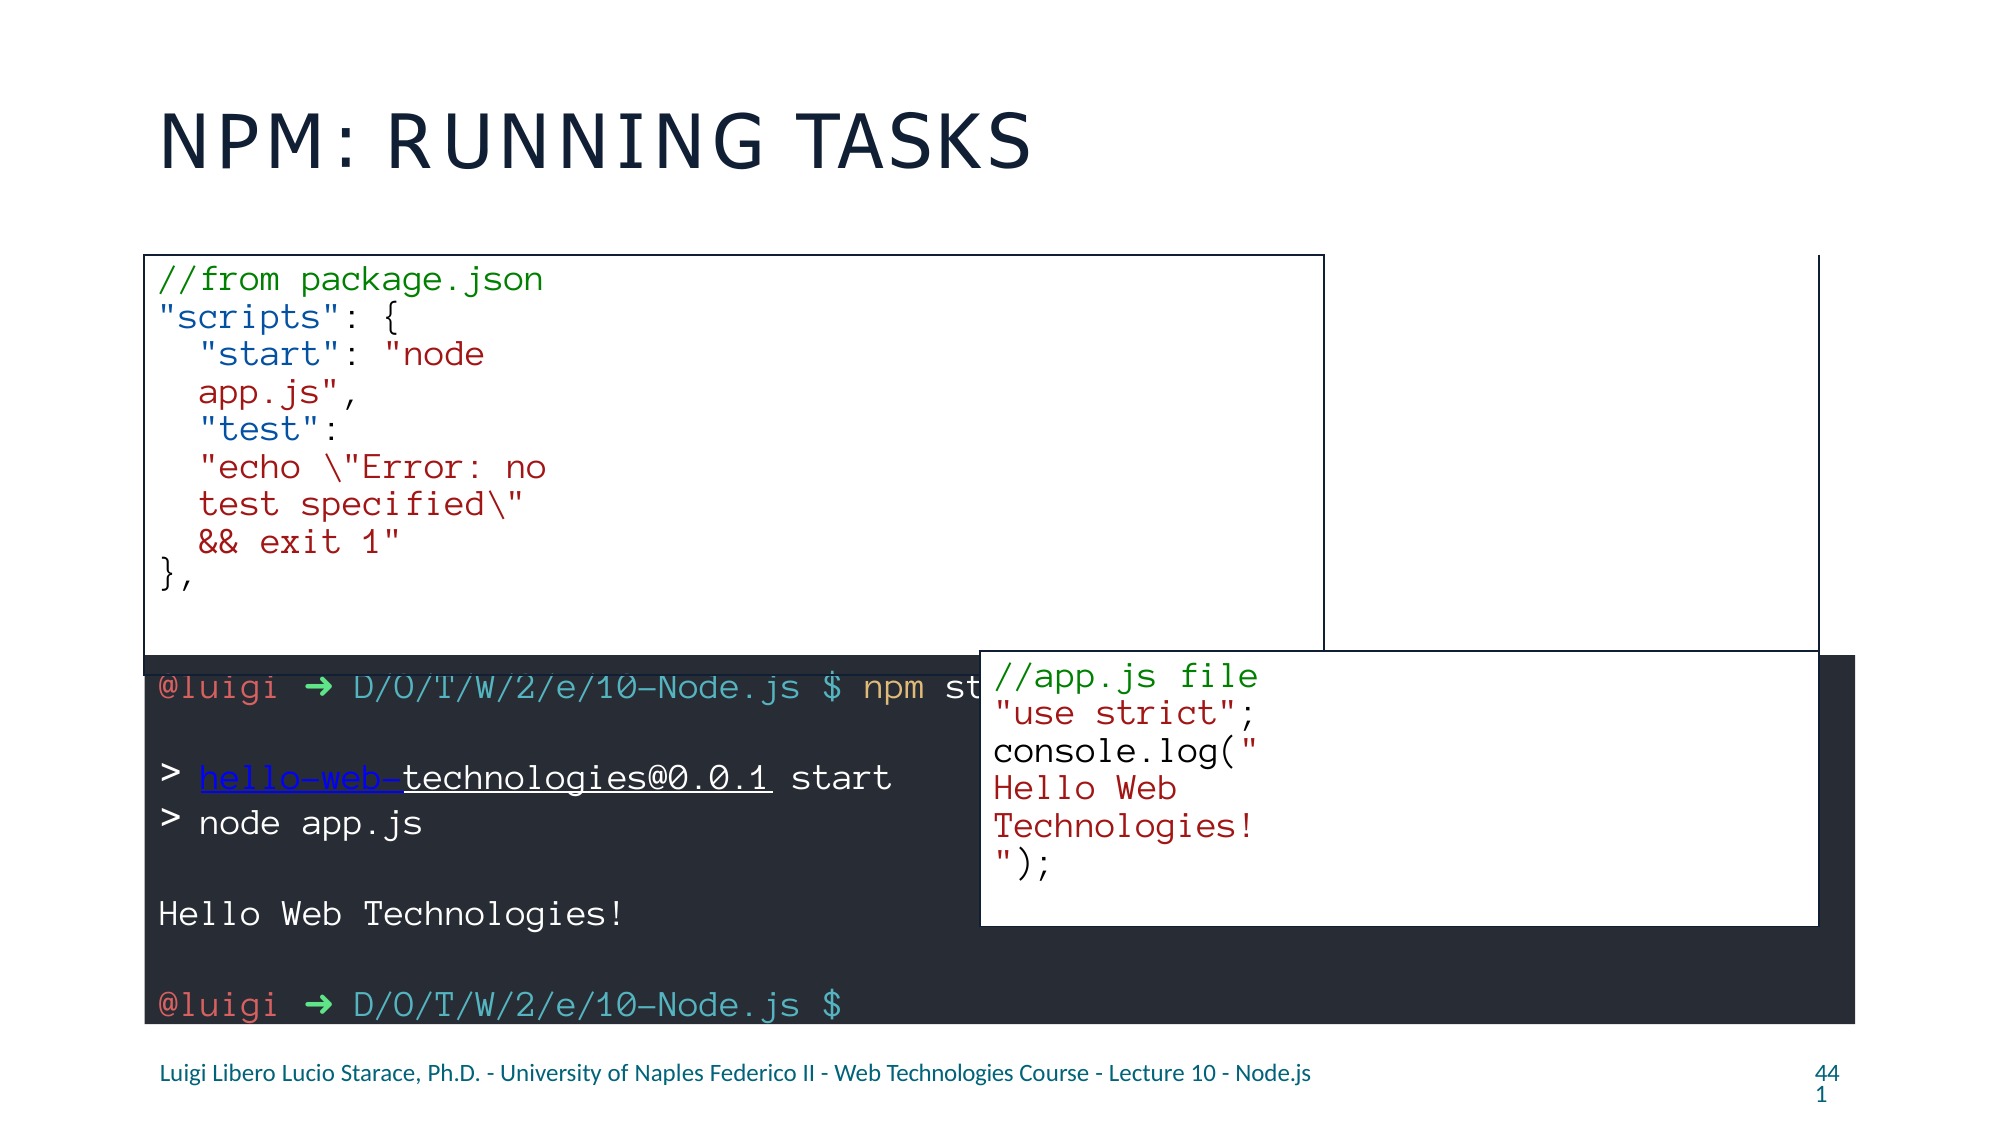

# NPM: RUNNING TASKS
| //from package.json "scripts": { "start": "node app.js", "test": "echo \"Error: no test specified\" && exit 1" }, |  |  |
| --- | --- | --- |
|  | //app.js file "use strict"; console.log("Hello Web Technologies!"); |  |
|  |  |  |

@luigi ➜ D/O/T/W/2/e/10-Node.js $ npm start

hello-web-technologies@0.0.1 start
node app.js

Hello Web Technologies!

@luigi ➜ D/O/T/W/2/e/10-Node.js $
Luigi Libero Lucio Starace, Ph.D. - University of Naples Federico II - Web Technologies Course - Lecture 10 - Node.js
441